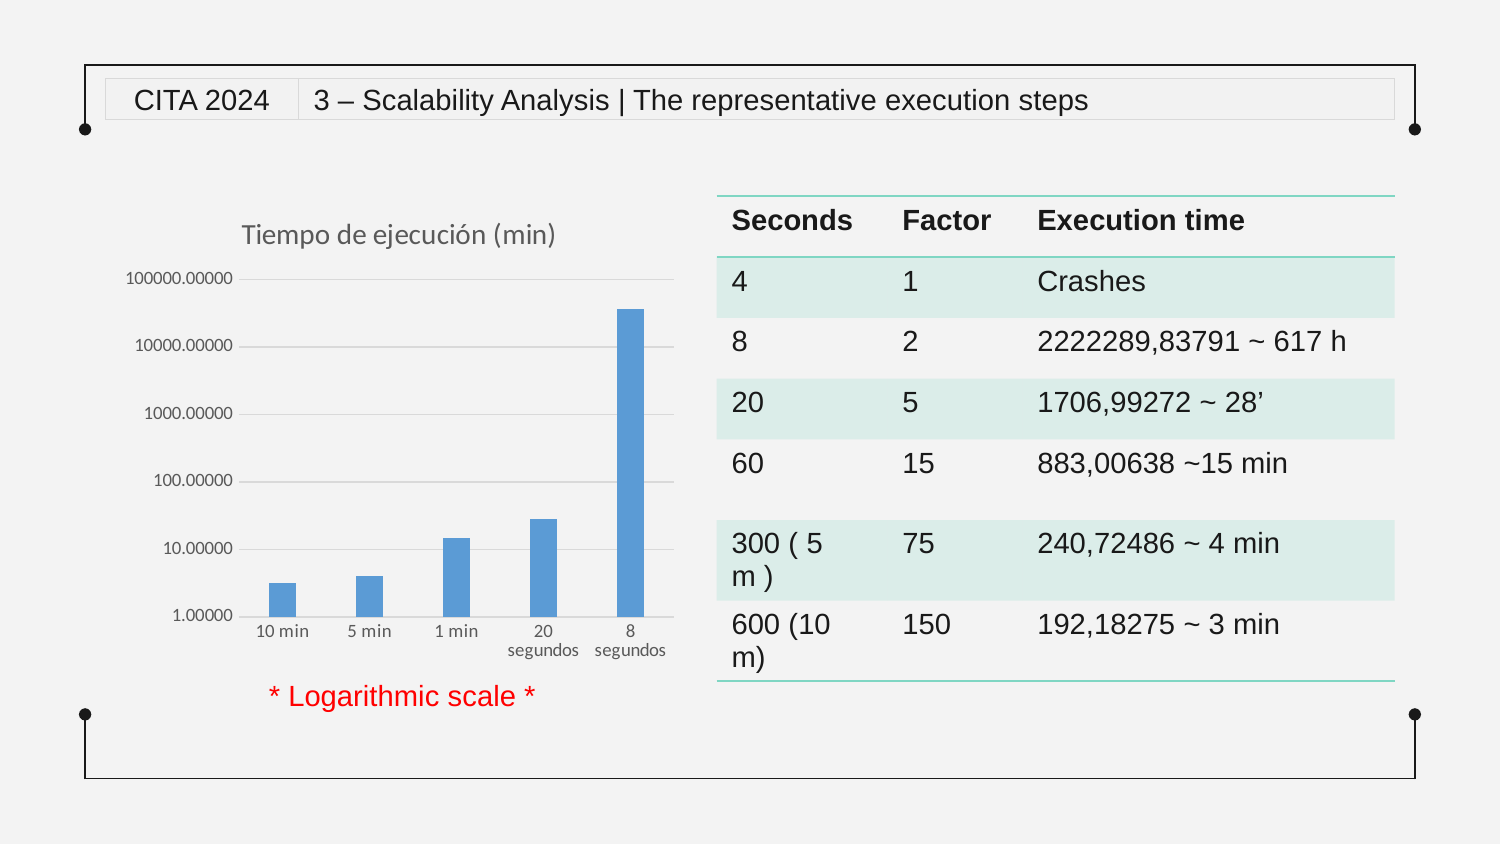

3 – Scalability Analysis | The representative execution steps
CITA 2024

### Chart:

| Category | Tiempo de ejecución (min) |
|---|---|
| 10 min | 3.2030457871119187 |
| 5 min | 4.012081021245321 |
| 1 min | 14.716773059972121 |
| 20 segundos | 28.449878615758156 |
| 8 segundos | 37038.163965139276 |
| Seconds | Factor | Execution time |
| --- | --- | --- |
| 4 | 1 | Crashes |
| 8 | 2 | 2222289,83791 ~ 617 h |
| 20 | 5 | 1706,99272 ~ 28’ |
| 60 | 15 | 883,00638 ~15 min |
| 300 ( 5 m ) | 75 | 240,72486 ~ 4 min |
| 600 (10 m) | 150 | 192,18275 ~ 3 min |
* Logarithmic scale *